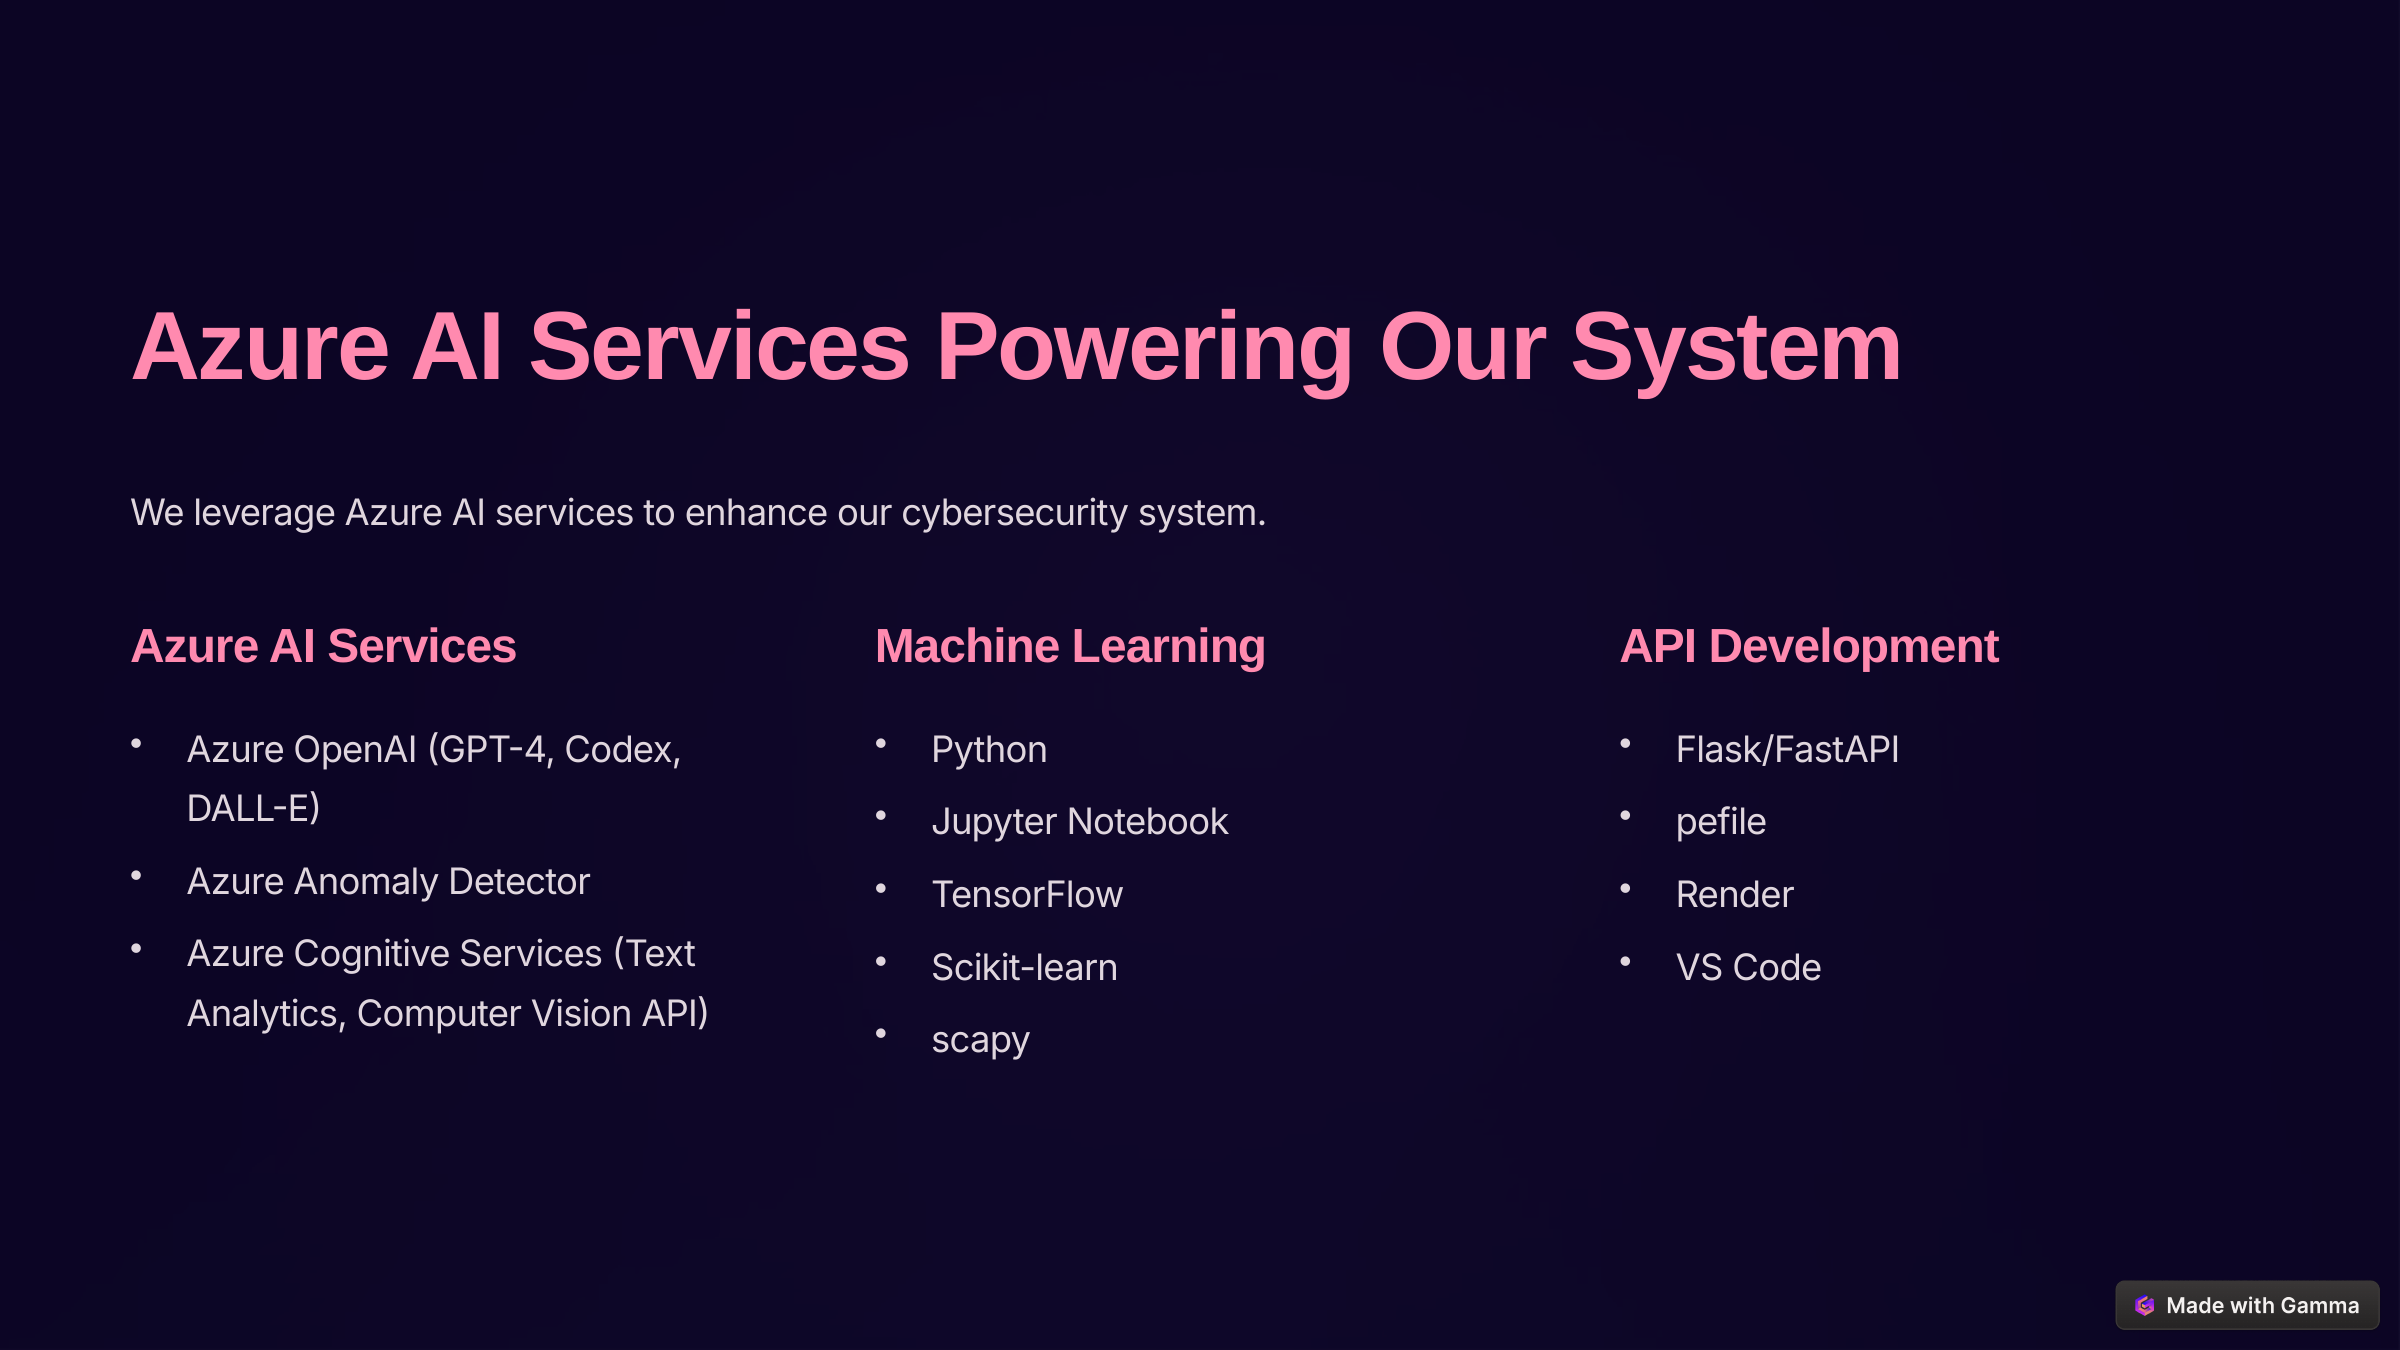

Azure AI Services Powering Our System
We leverage Azure AI services to enhance our cybersecurity system.
Azure AI Services
Machine Learning
API Development
Azure OpenAI (GPT-4, Codex, DALL-E)
Python
Flask/FastAPI
Jupyter Notebook
pefile
Azure Anomaly Detector
TensorFlow
Render
Azure Cognitive Services (Text Analytics, Computer Vision API)
Scikit-learn
VS Code
scapy